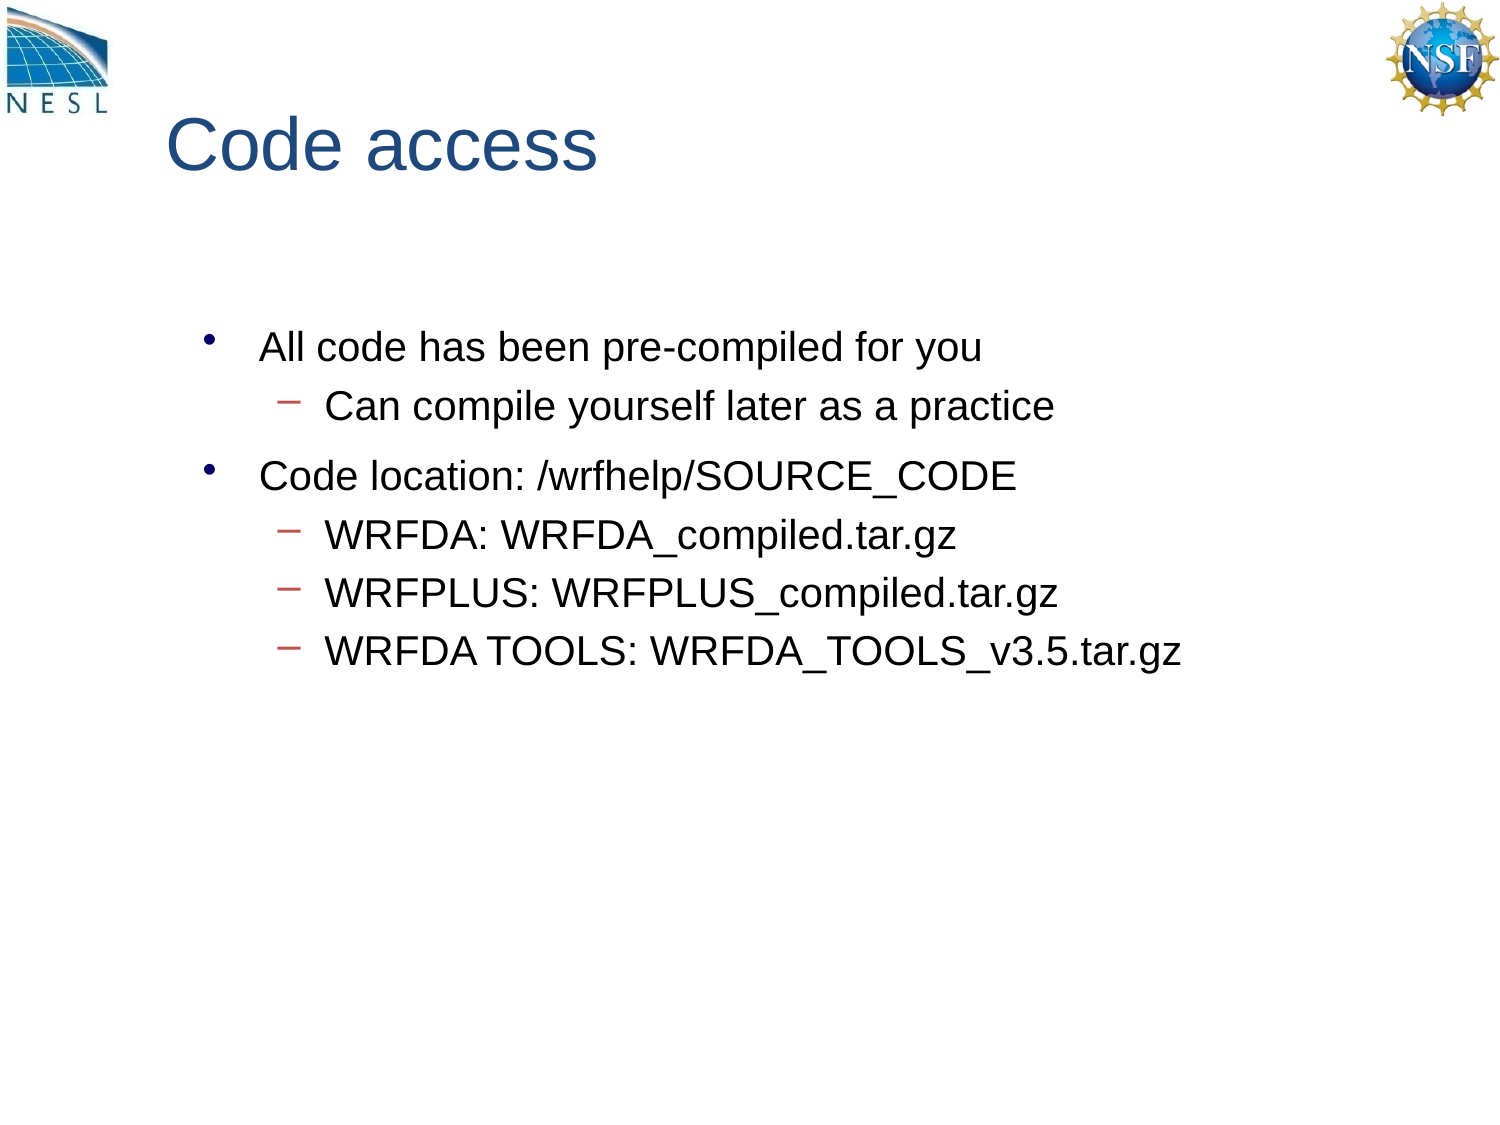

# Code access
All code has been pre-compiled for you
Can compile yourself later as a practice
Code location: /wrfhelp/SOURCE_CODE
WRFDA: WRFDA_compiled.tar.gz
WRFPLUS: WRFPLUS_compiled.tar.gz
WRFDA TOOLS: WRFDA_TOOLS_v3.5.tar.gz